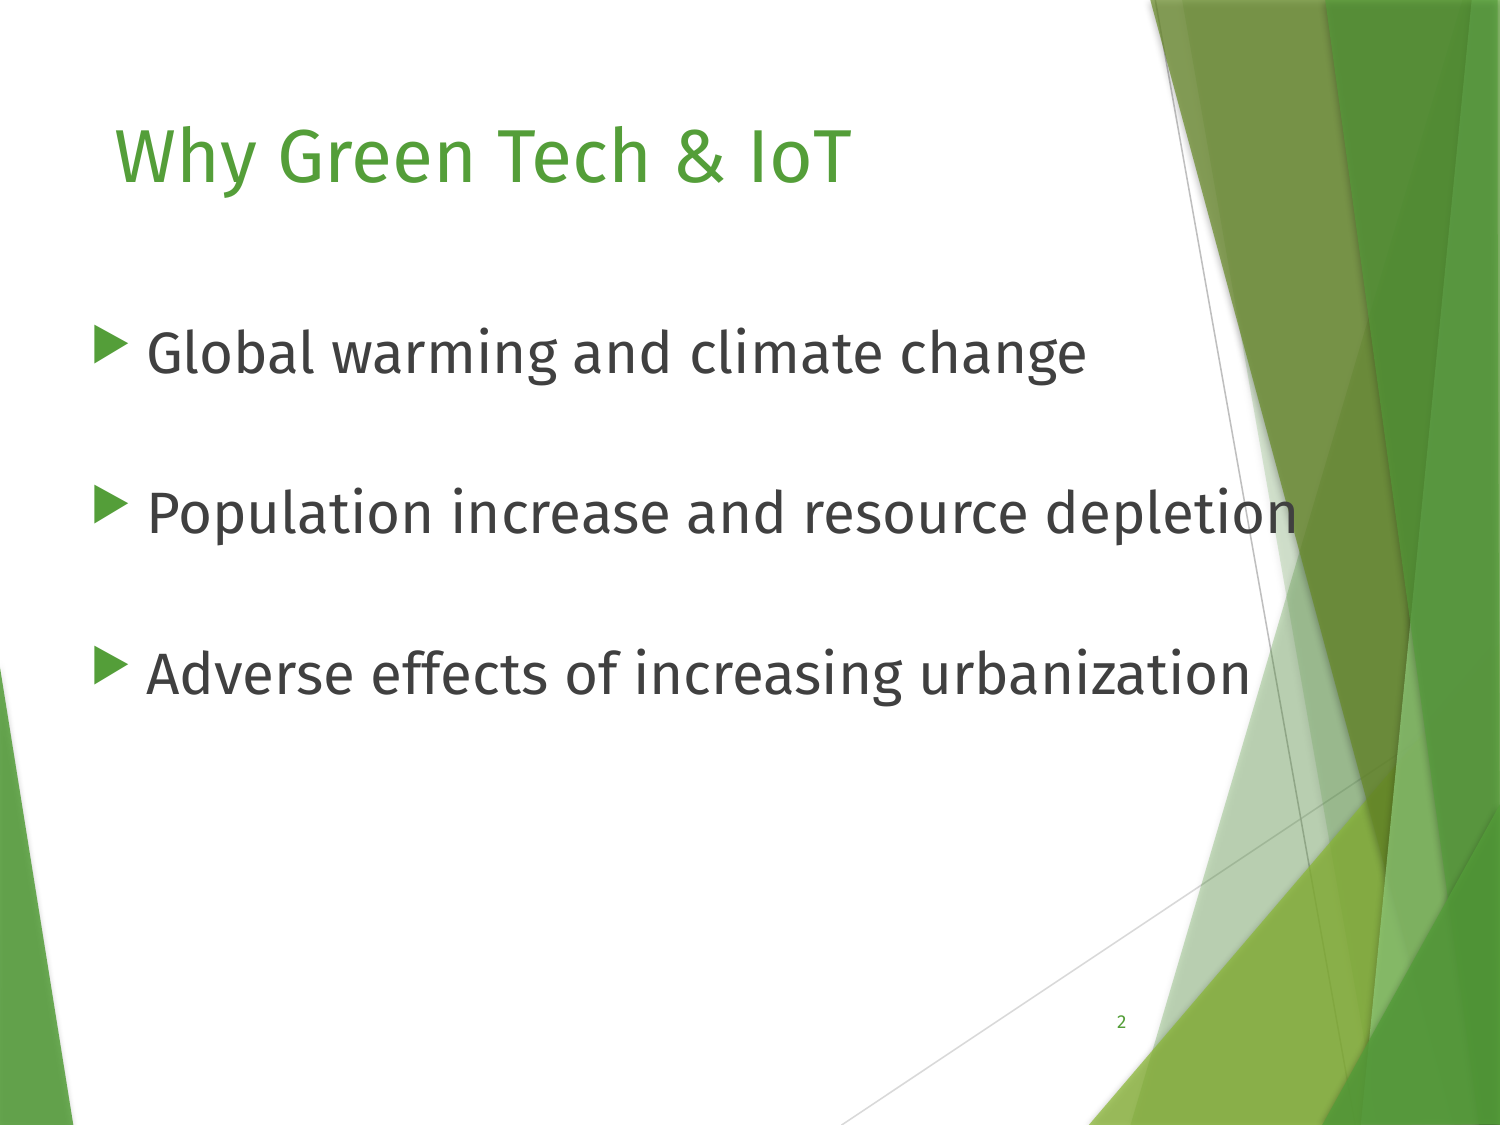

# Why Green Tech & IoT
Global warming and climate change
Population increase and resource depletion
Adverse effects of increasing urbanization

2